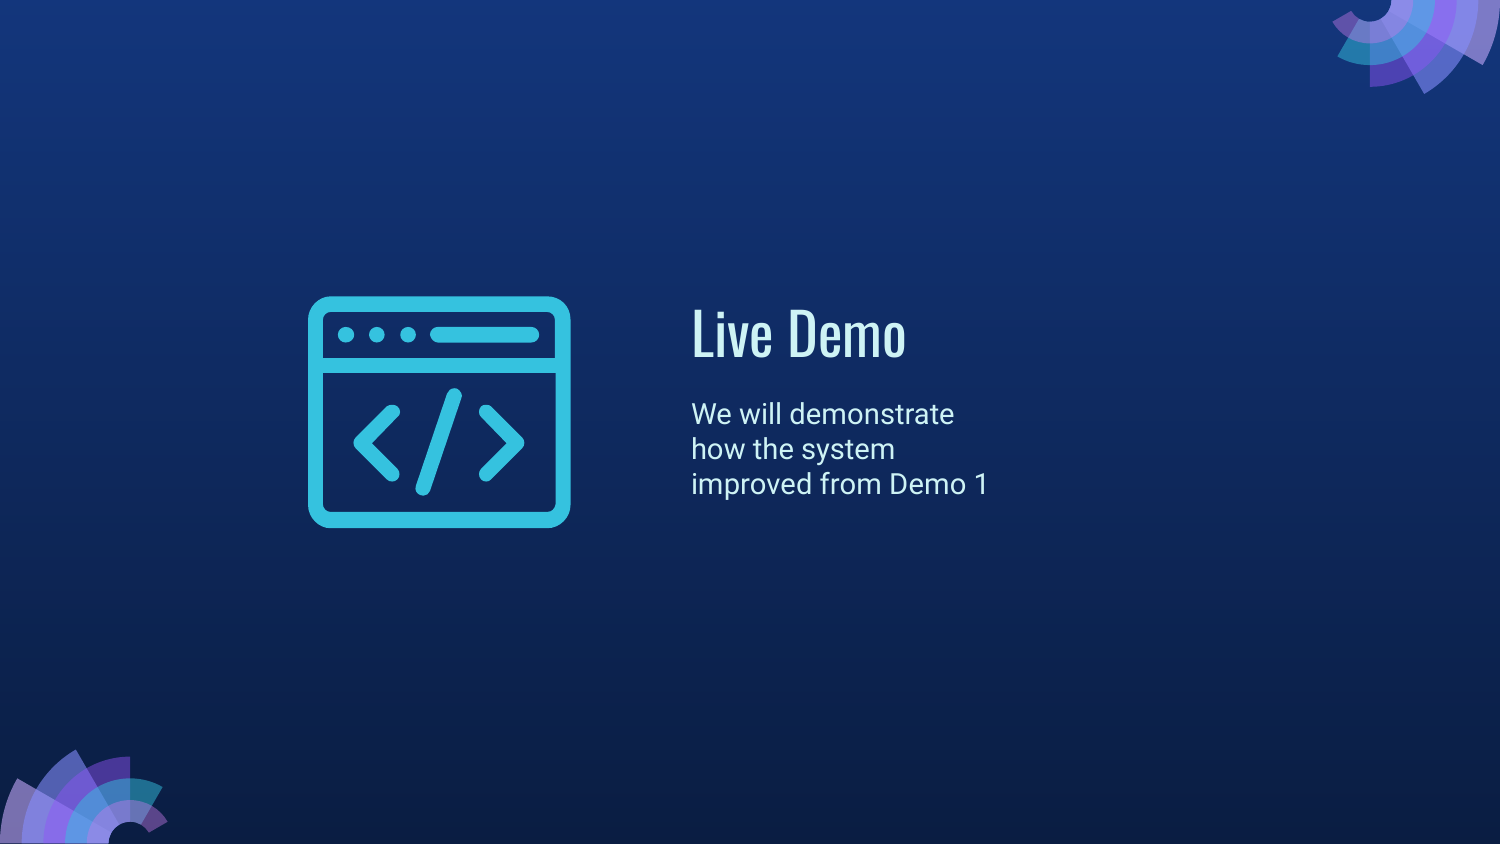

# Live Demo

We will demonstrate how the system improved from Demo 1